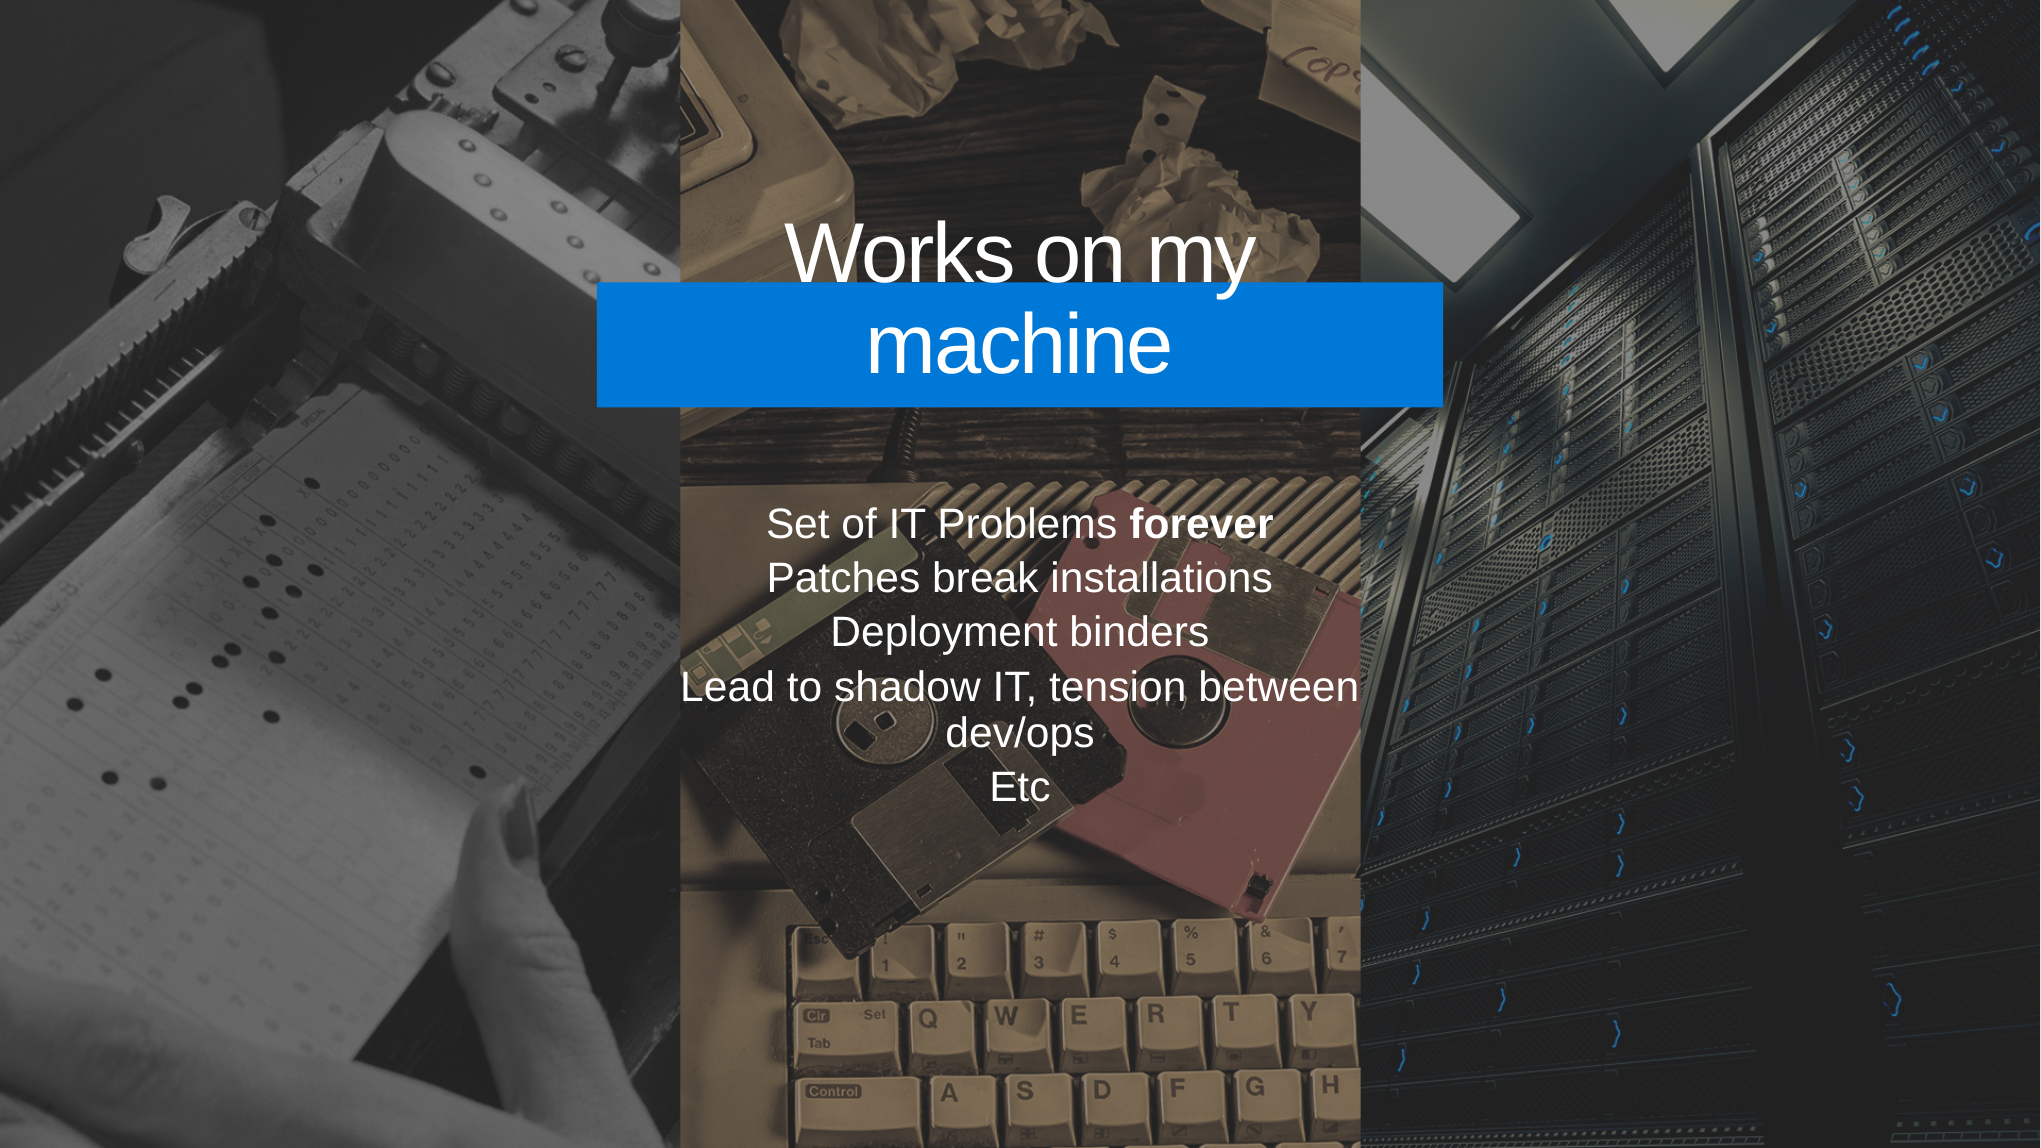

Works on my machine
Set of IT Problems forever
Patches break installations
Deployment binders
Lead to shadow IT, tension between dev/ops
Etc